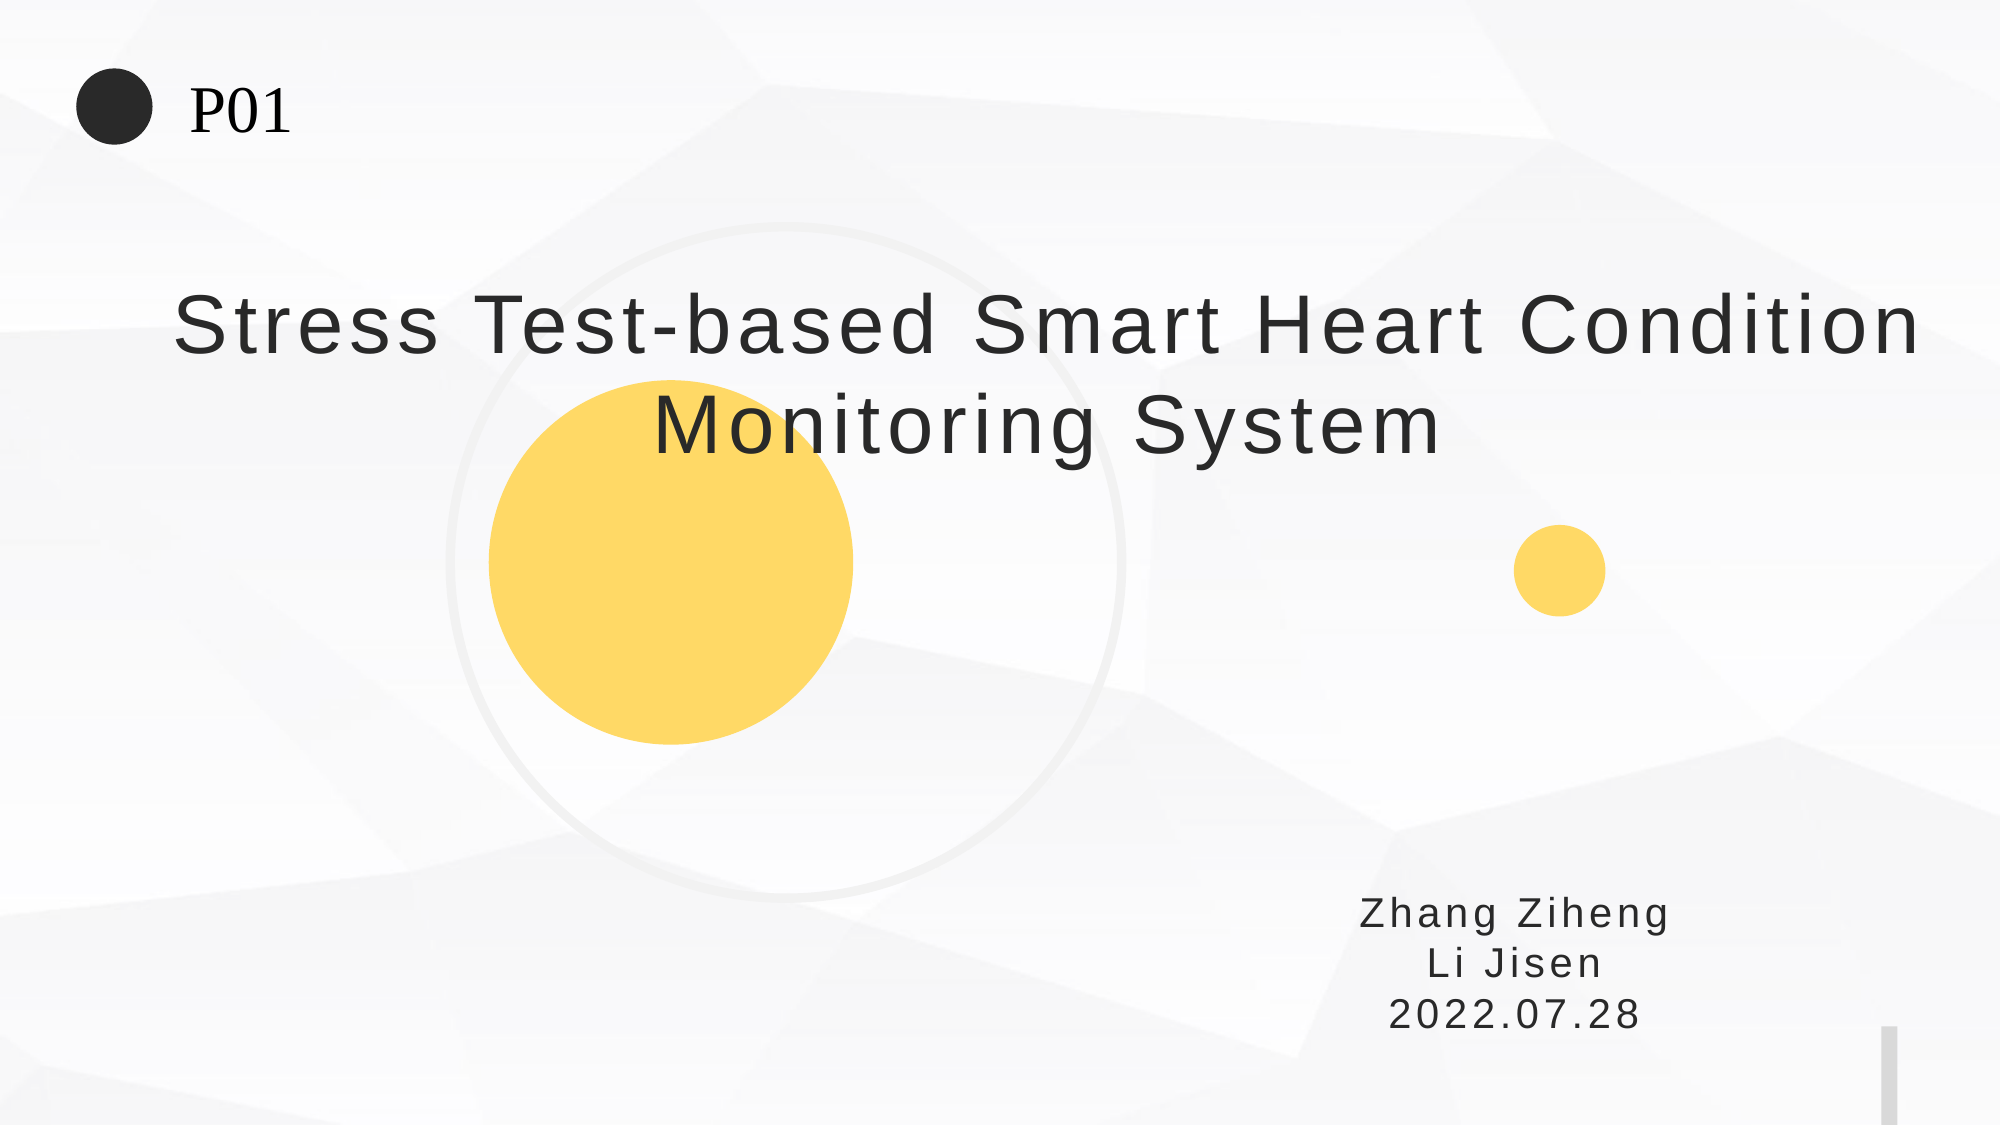

P01

Stress Test-based Smart Heart Condition
Monitoring System

Zhang Ziheng
Li Jisen
2022.07.28